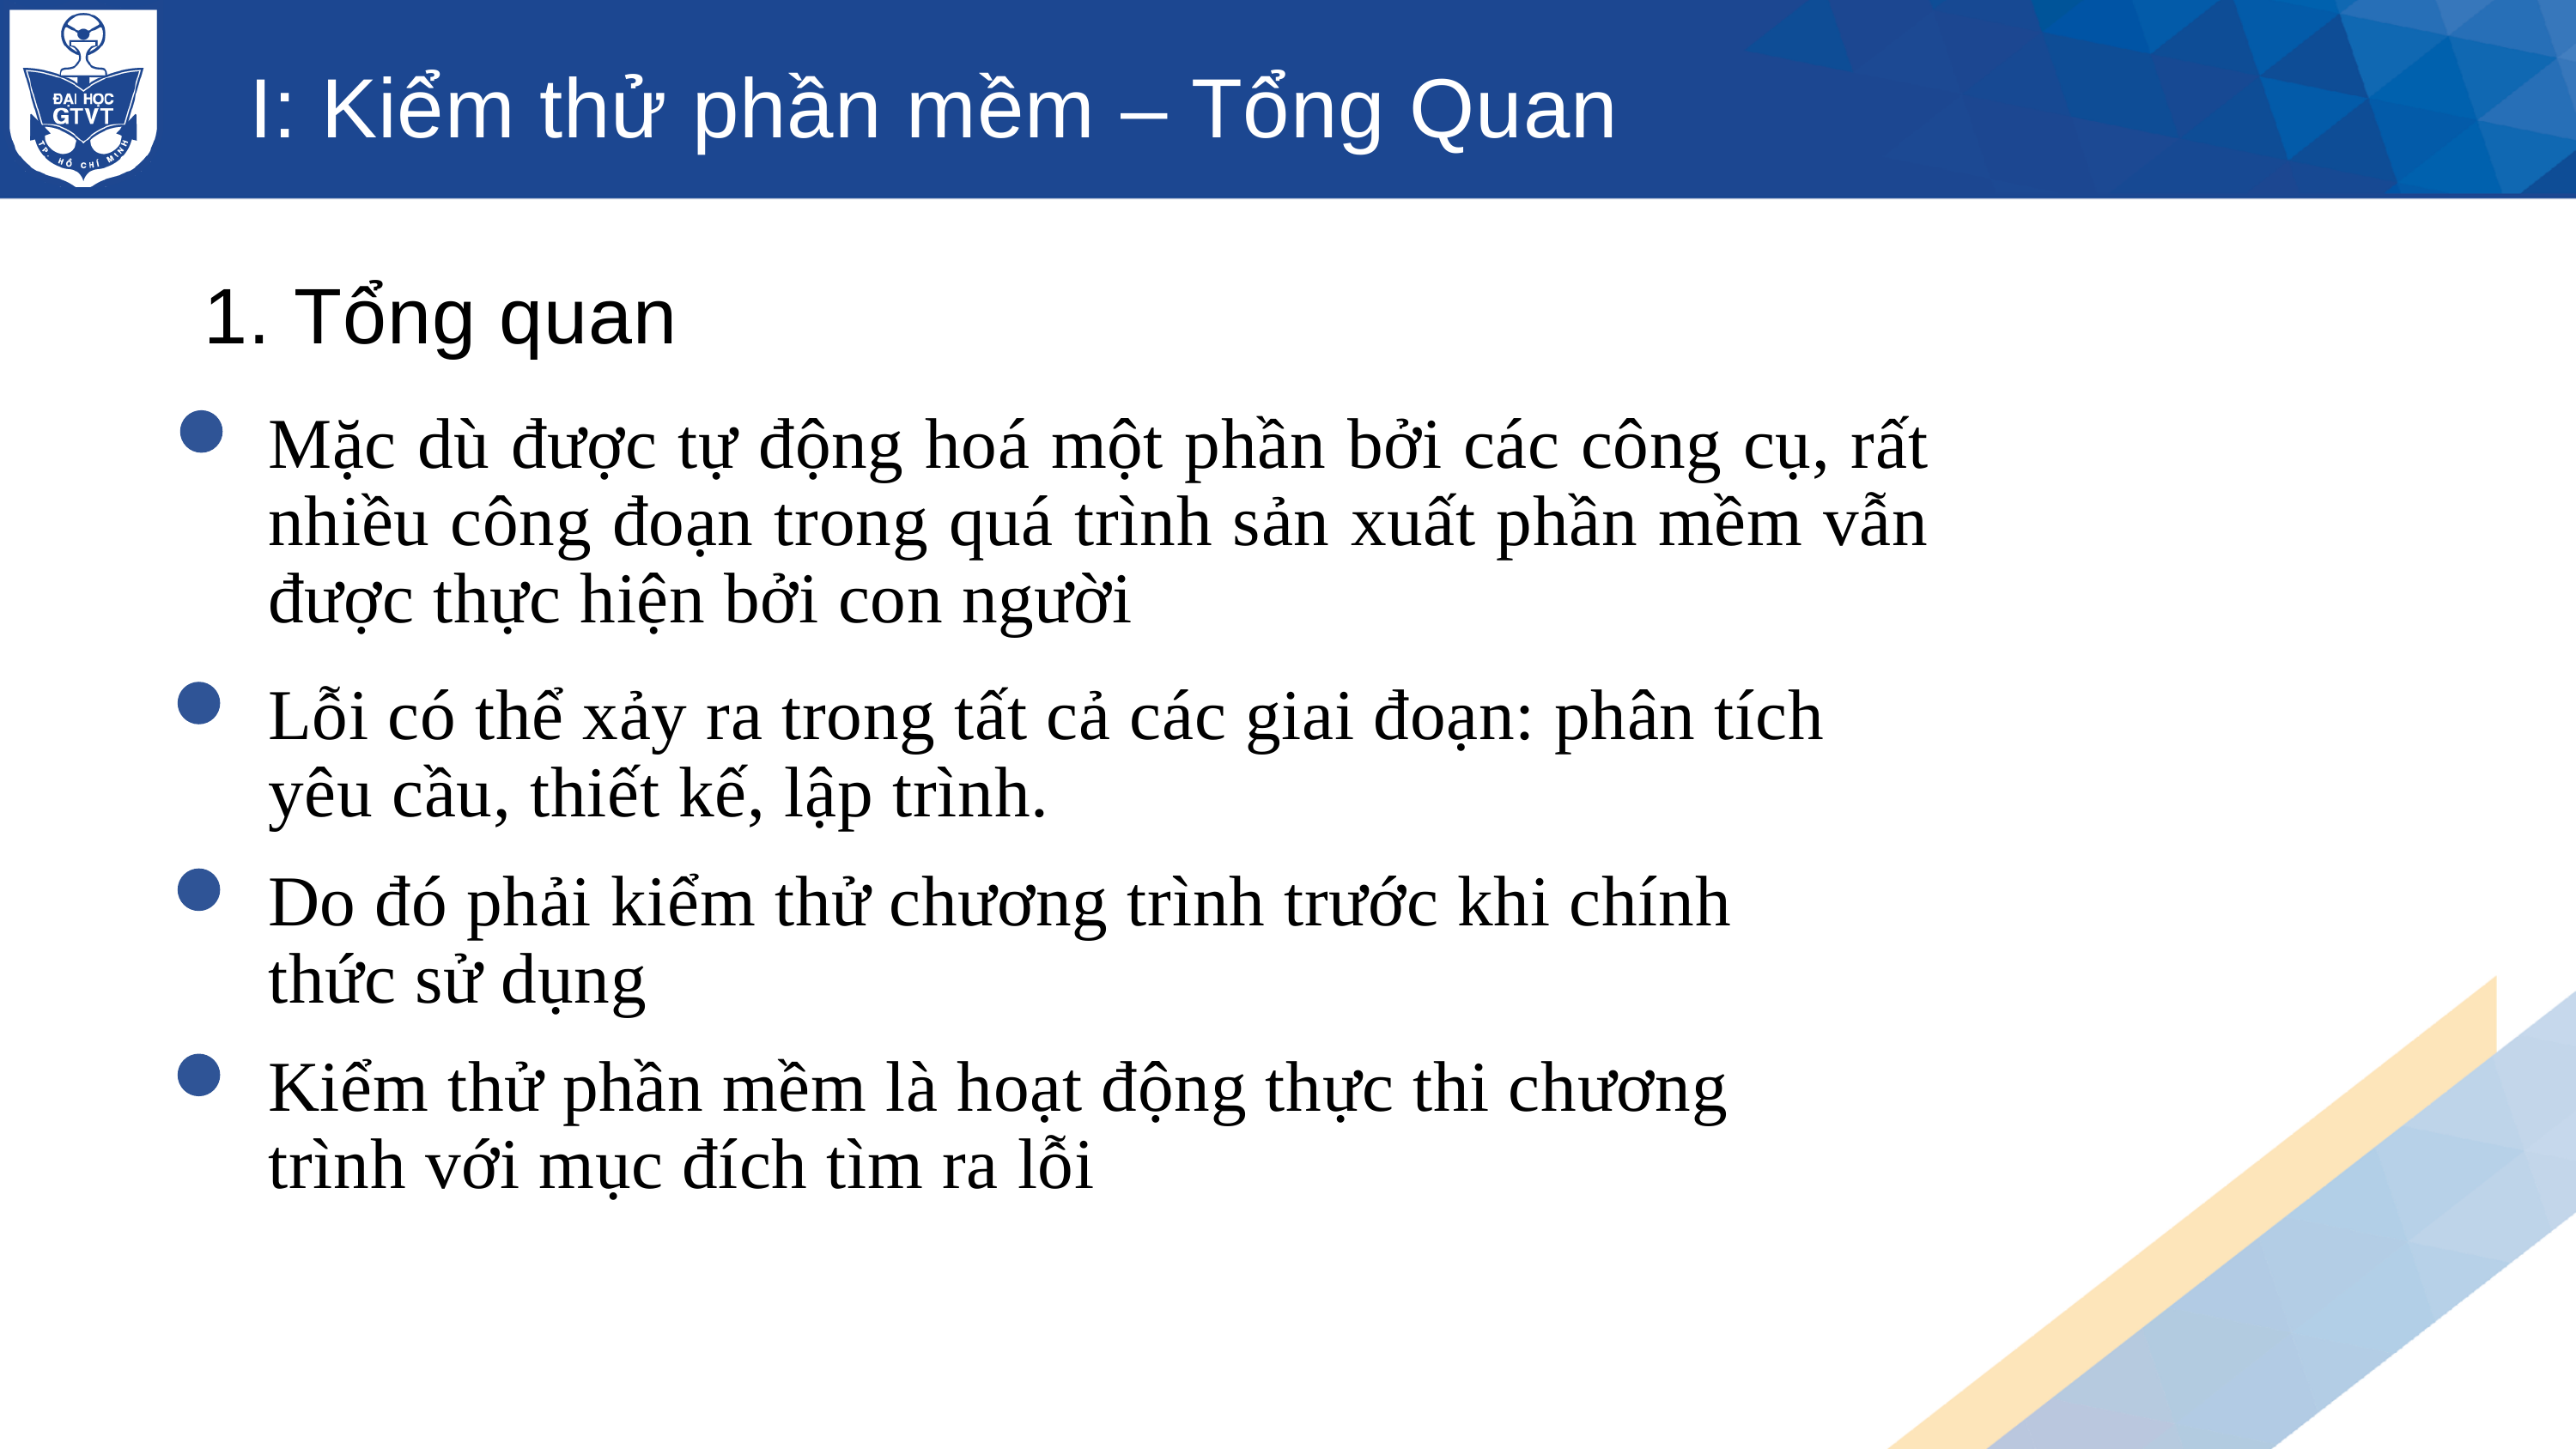

I: Kiểm thử phần mềm – Tổng Quan
1. Tổng quan
Mặc dù được tự động hoá một phần bởi các công cụ, rất nhiều công đoạn trong quá trình sản xuất phần mềm vẫn được thực hiện bởi con người

Lỗi có thể xảy ra trong tất cả các giai đoạn: phân tích
yêu cầu, thiết kế, lập trình.

Do đó phải kiểm thử chương trình trước khi chính
thức sử dụng

Kiểm thử phần mềm là hoạt động thực thi chương
trình với mục đích tìm ra lỗi